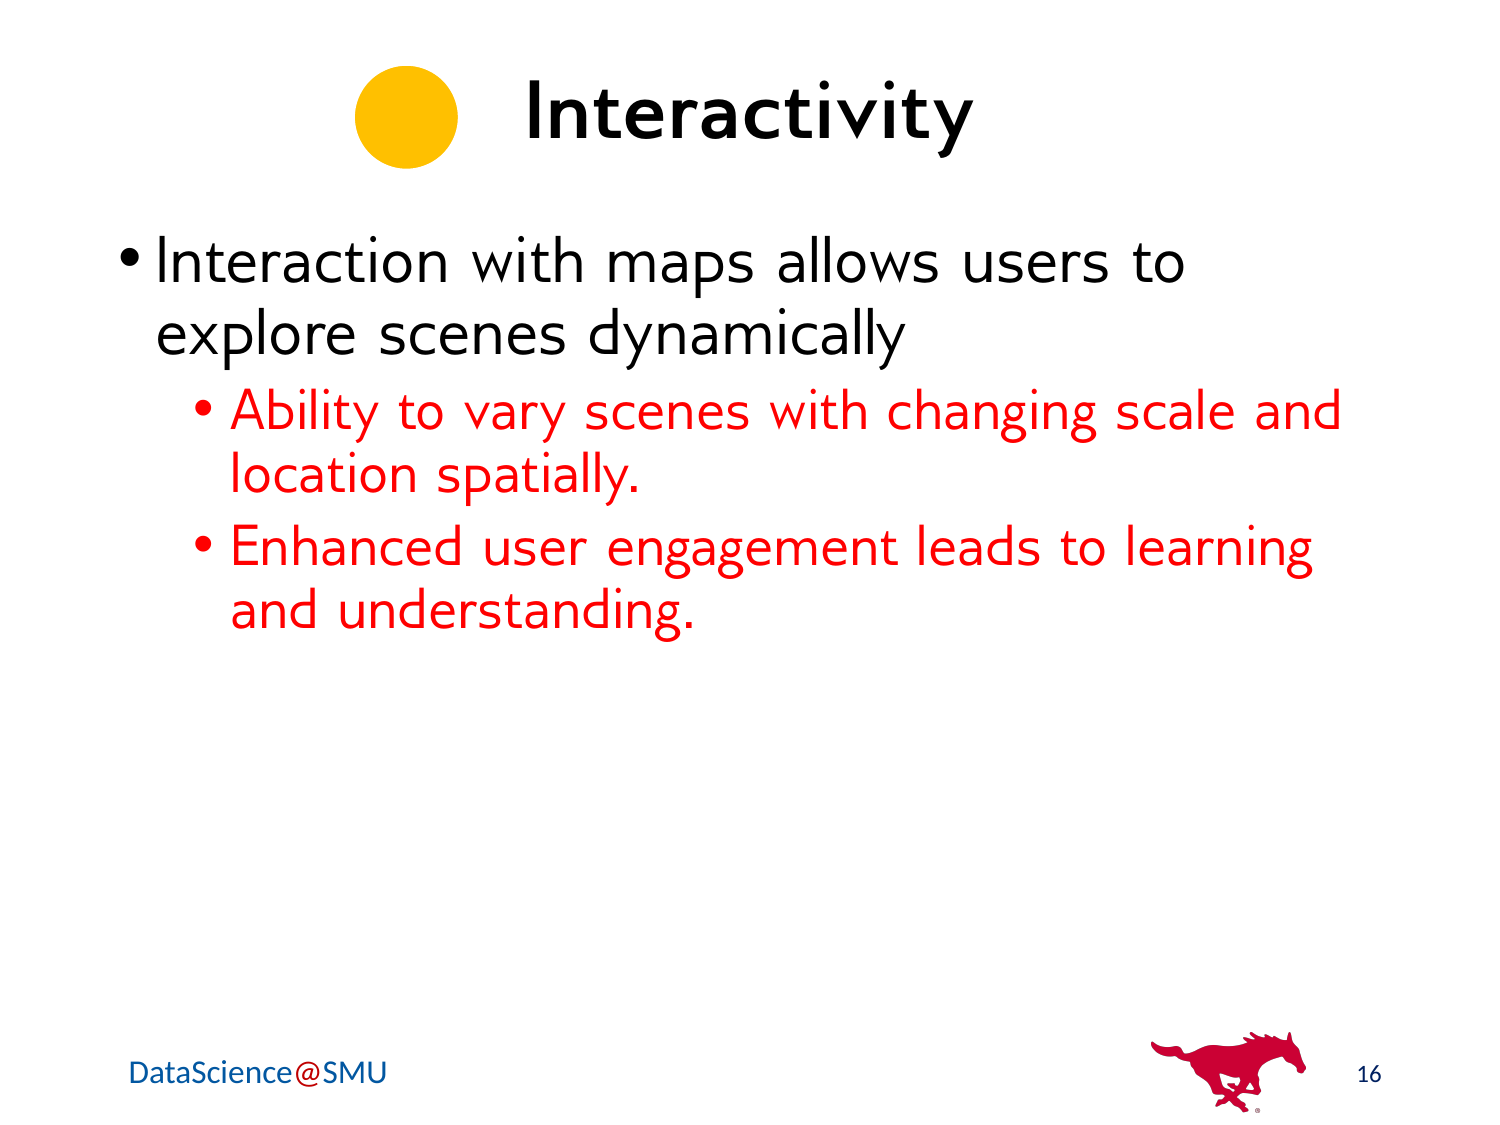

# Interactivity

Interaction with maps allows users to explore scenes dynamically
Ability to vary scenes with changing scale and location spatially.
Enhanced user engagement leads to learning and understanding.
16